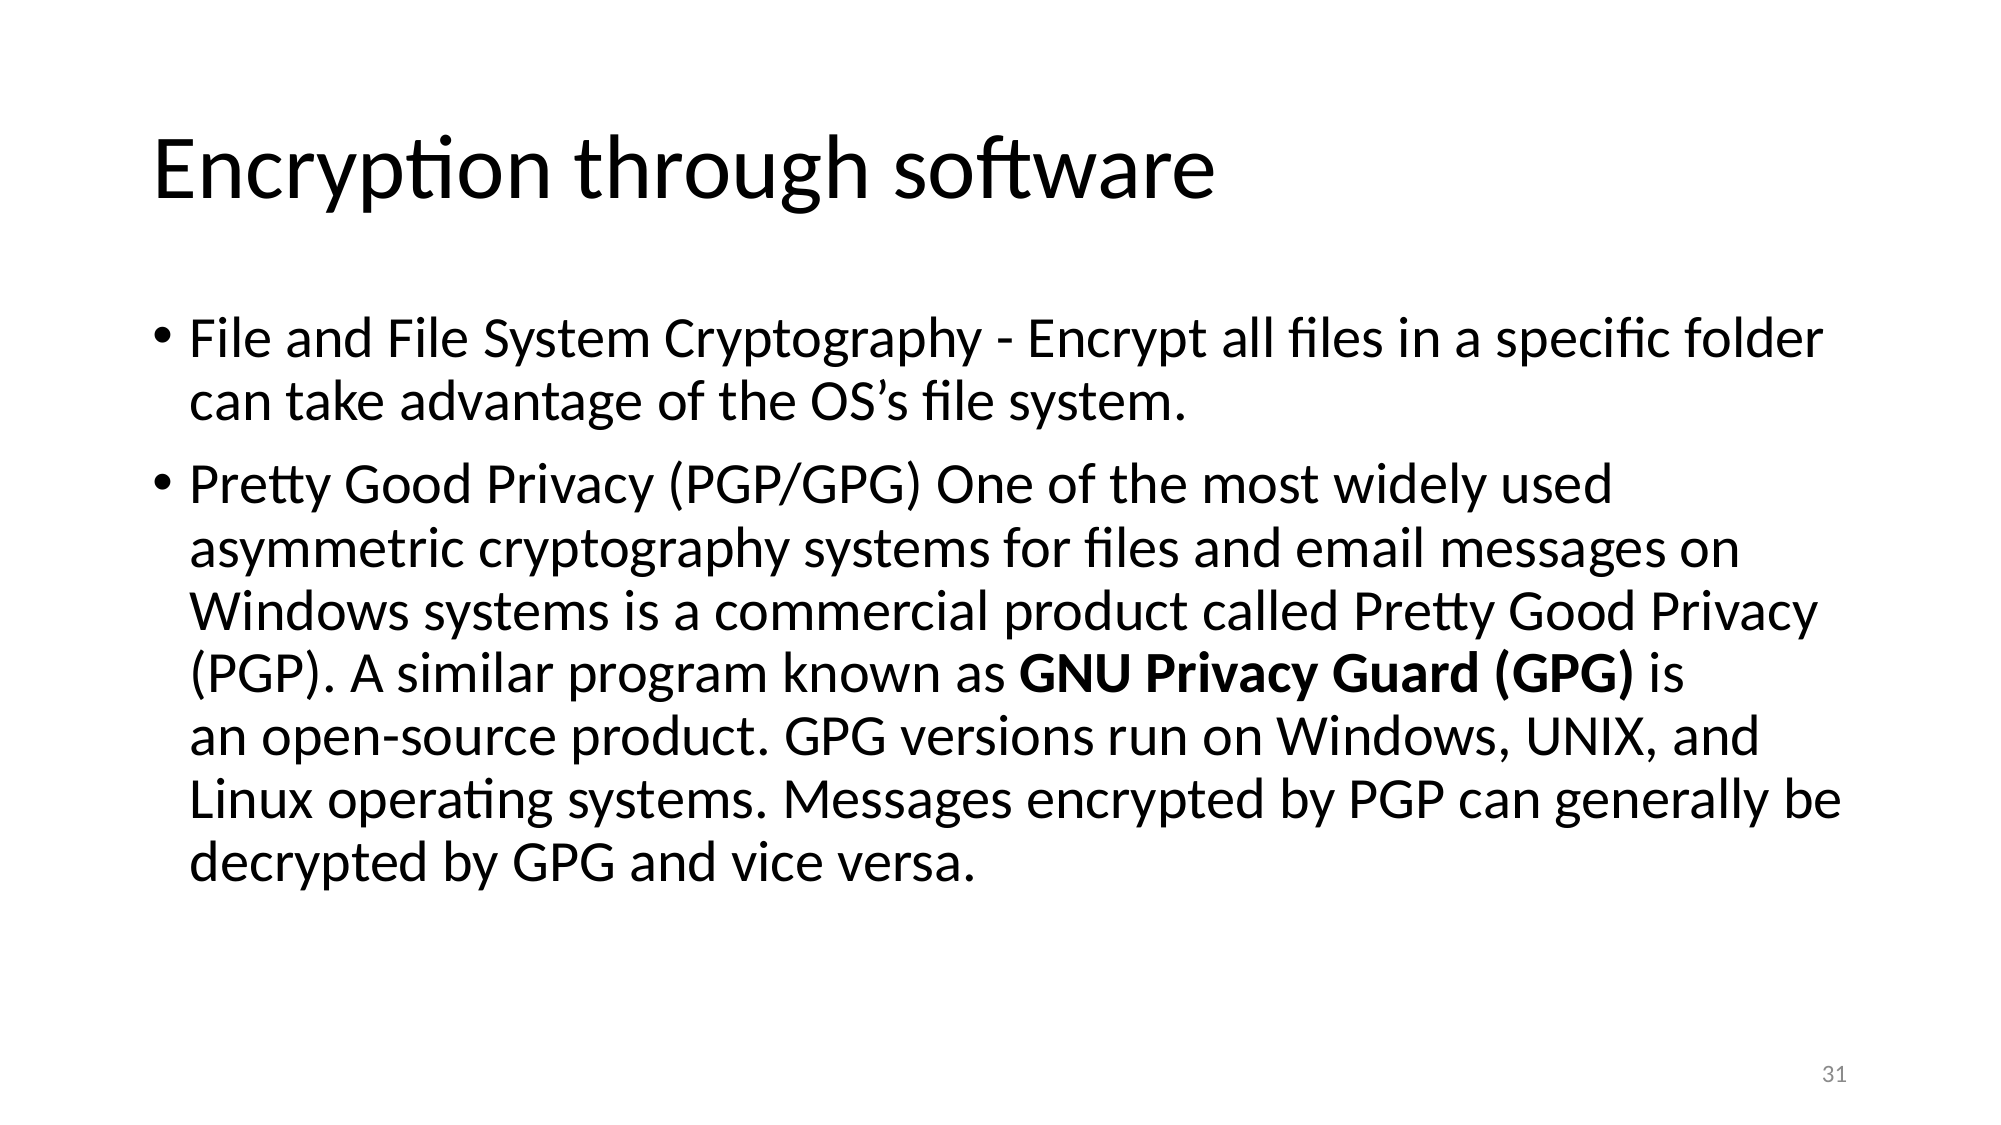

# Encryption through software
File and File System Cryptography - Encrypt all files in a specific folder can take advantage of the OS’s file system.
Pretty Good Privacy (PGP/GPG) One of the most widely used asymmetric cryptography systems for files and email messages on Windows systems is a commercial product called Pretty Good Privacy (PGP). A similar program known as GNU Privacy Guard (GPG) is an open-source product. GPG versions run on Windows, UNIX, and Linux operating systems. Messages encrypted by PGP can generally be decrypted by GPG and vice versa.

31